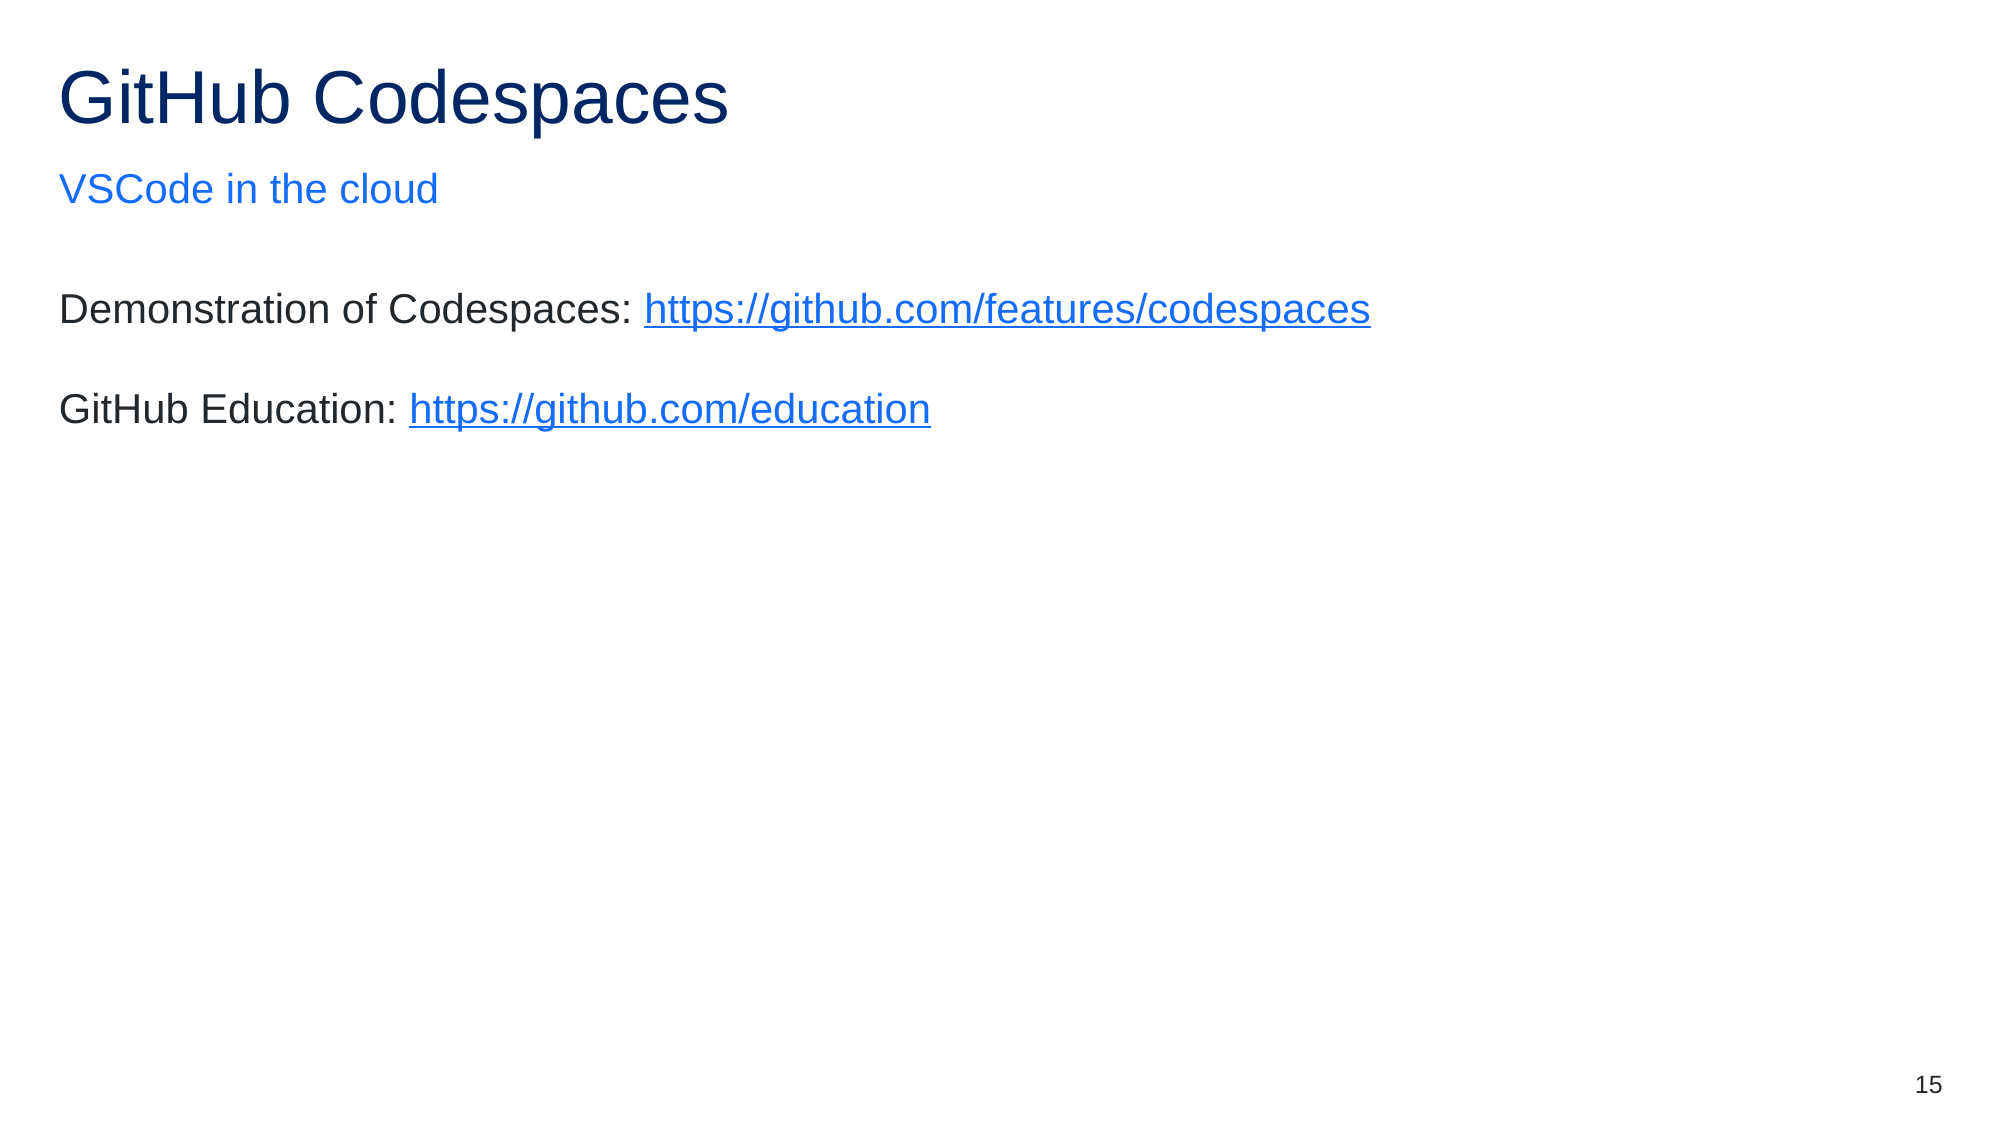

# GitHub Codespaces
VSCode in the cloud
Demonstration of Codespaces: https://github.com/features/codespaces
GitHub Education: https://github.com/education
15